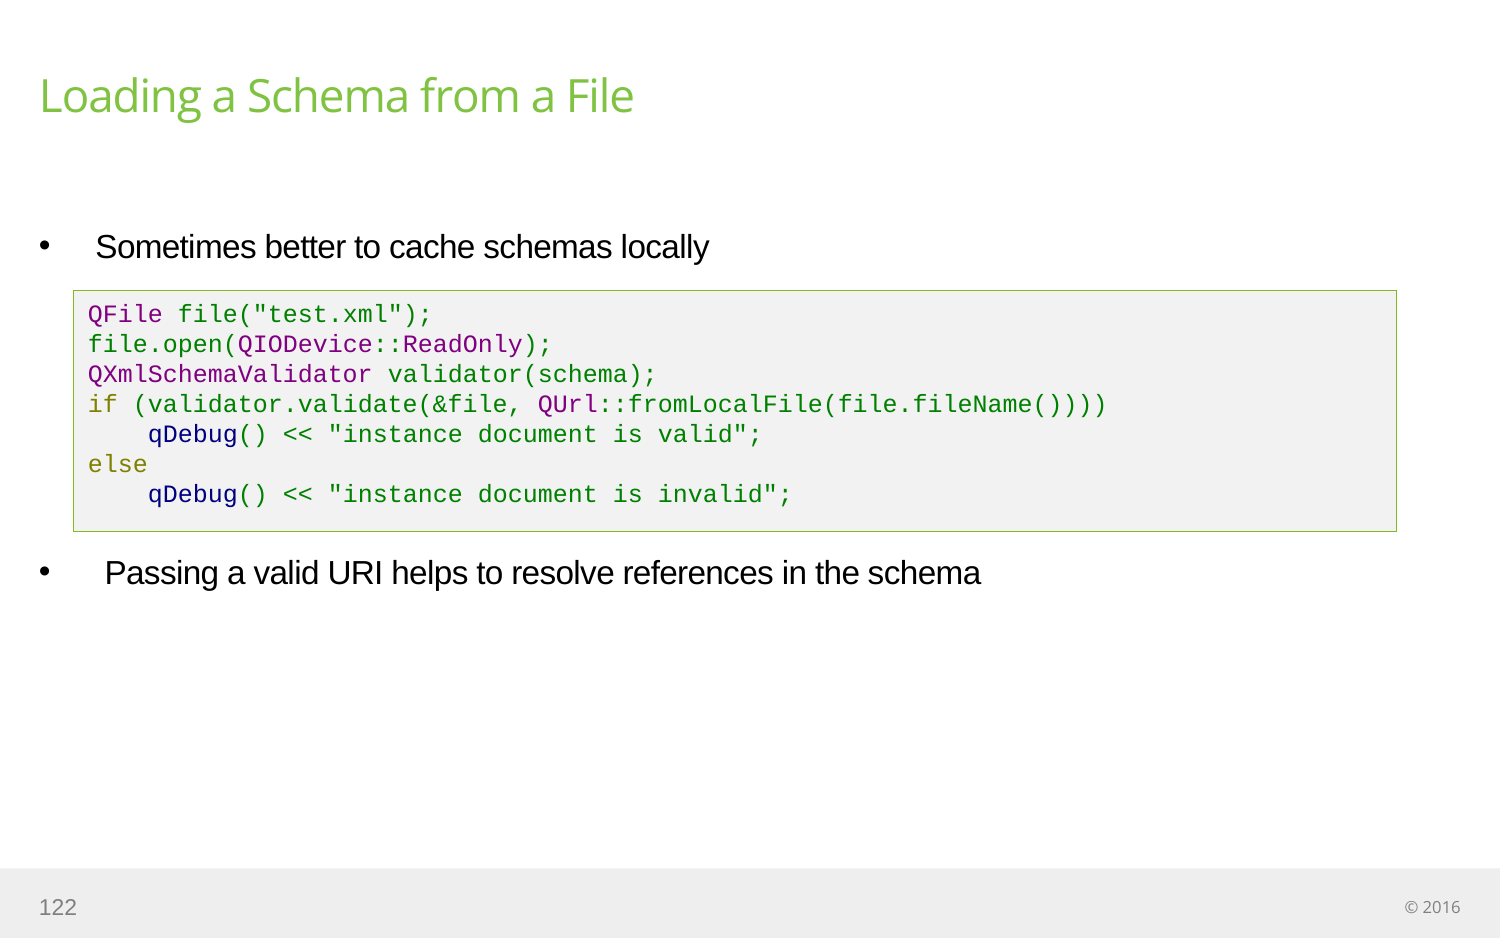

# Loading a Schema from a File
Sometimes better to cache schemas locally

 Passing a valid URI helps to resolve references in the schema

QFile file("test.xml");
file.open(QIODevice::ReadOnly);
QXmlSchemaValidator validator(schema);
if (validator.validate(&file, QUrl::fromLocalFile(file.fileName())))
    qDebug() << "instance document is valid";
else
    qDebug() << "instance document is invalid";
122
© 2016